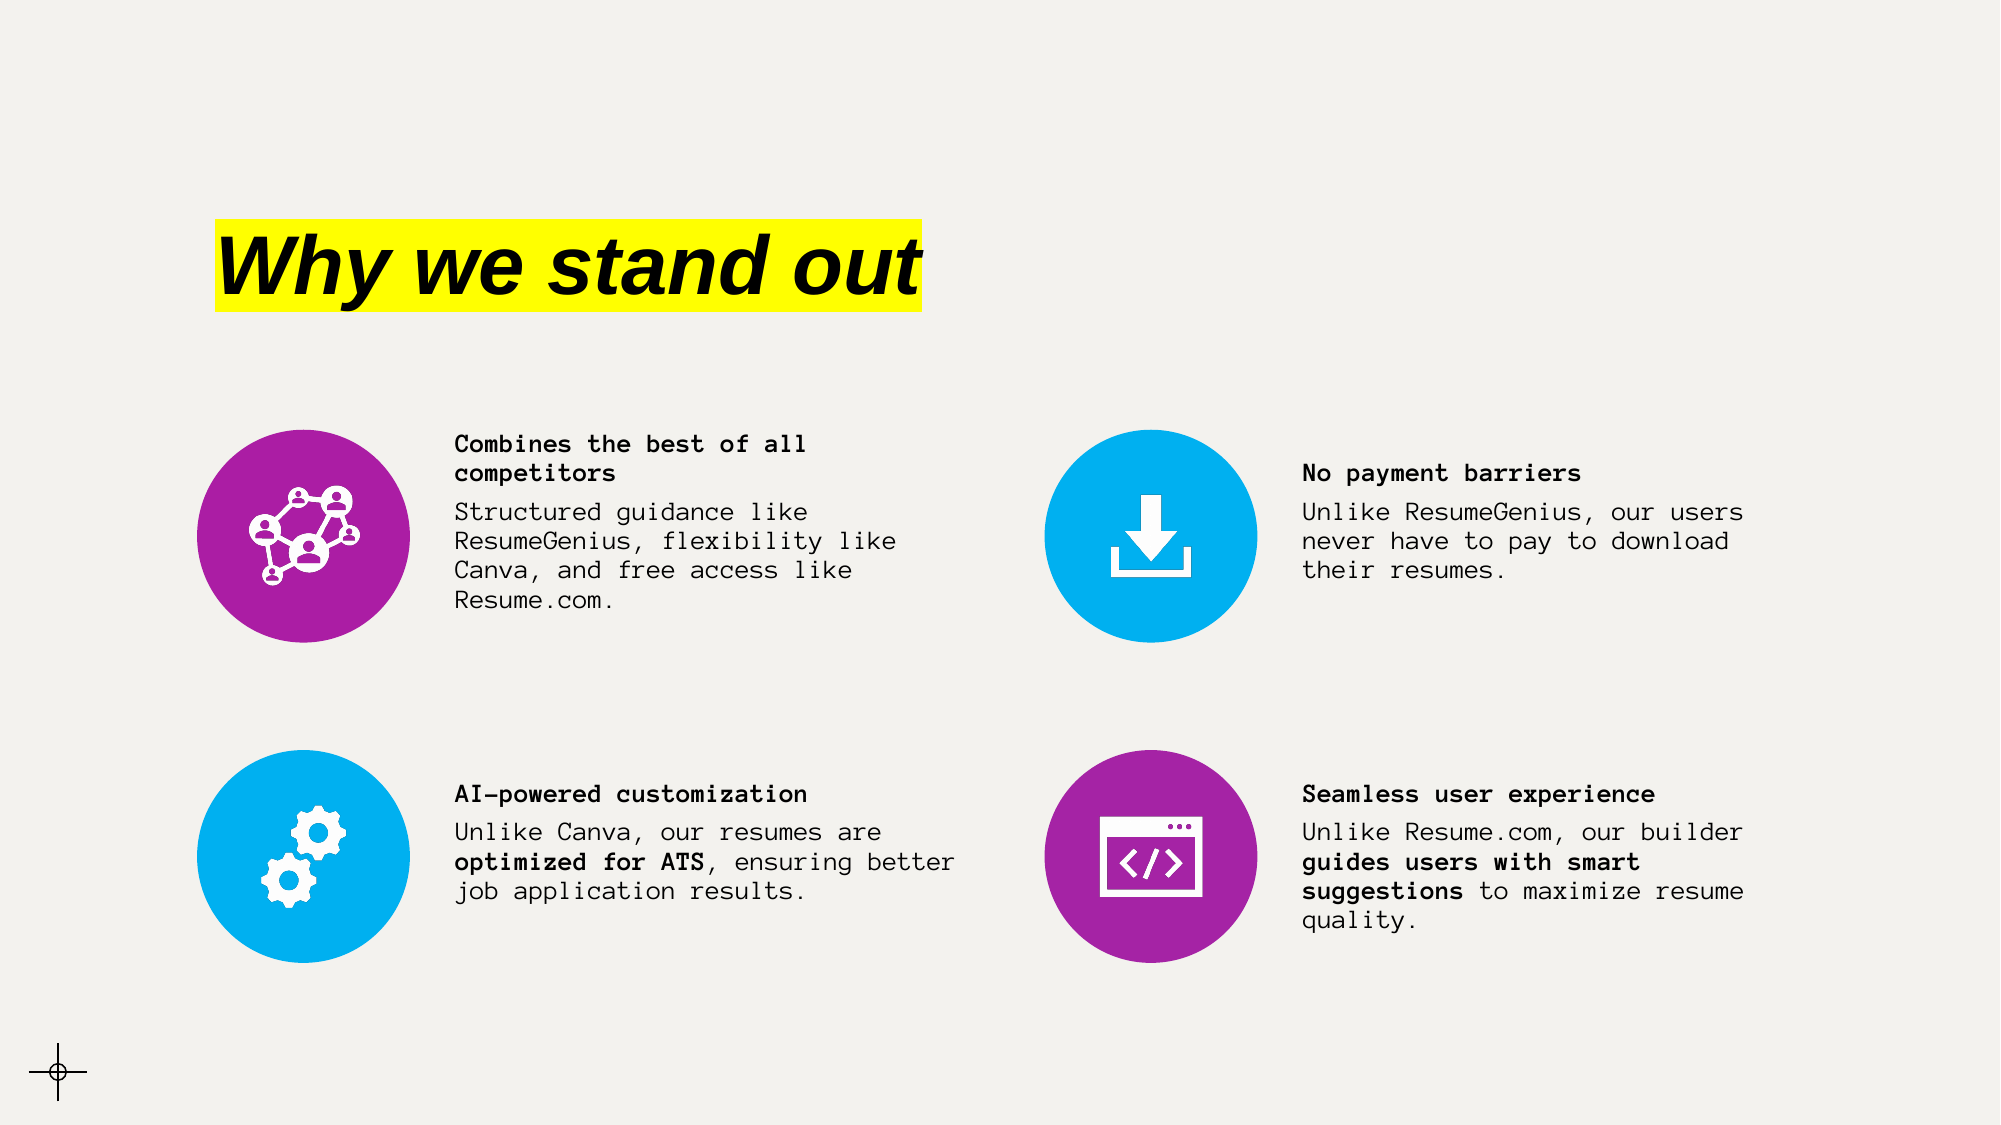

# Why we stand out
Combines the best of all competitors
Structured guidance like ResumeGenius, flexibility like Canva, and free access like Resume.com.
No payment barriers
Unlike ResumeGenius, our users never have to pay to download their resumes.
AI-powered customization
Unlike Canva, our resumes are optimized for ATS, ensuring better job application results.
Seamless user experience
Unlike Resume.com, our builder guides users with smart suggestions to maximize resume quality.